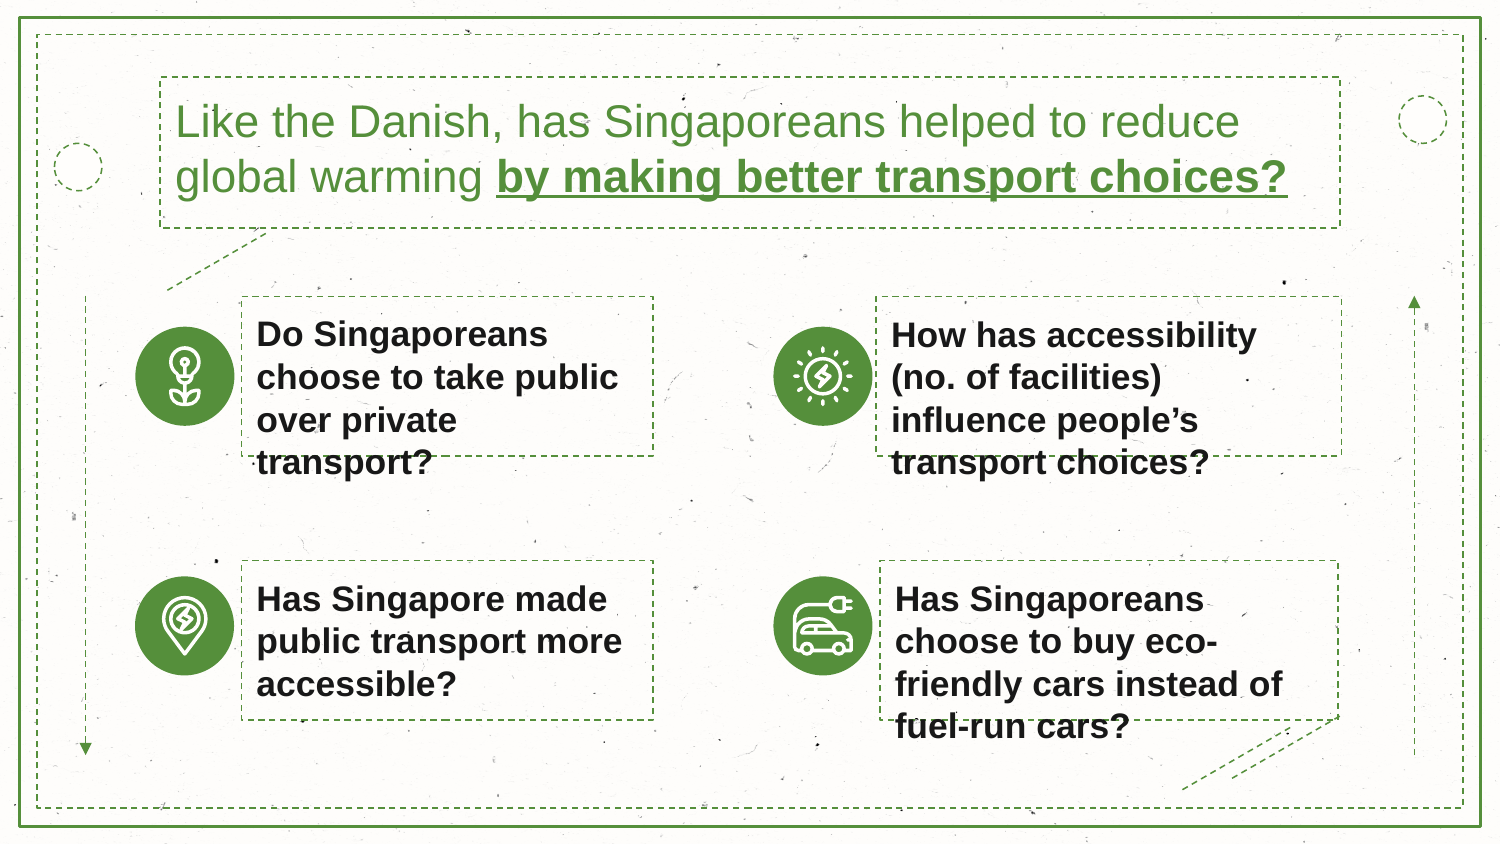

# Like the Danish, has Singaporeans helped to reduce global warming by making better transport choices?
Do Singaporeans choose to take public over private transport?
How has accessibility (no. of facilities) influence people’s transport choices?

Has Singapore made public transport more accessible?
Has Singaporeans choose to buy eco-friendly cars instead of fuel-run cars?